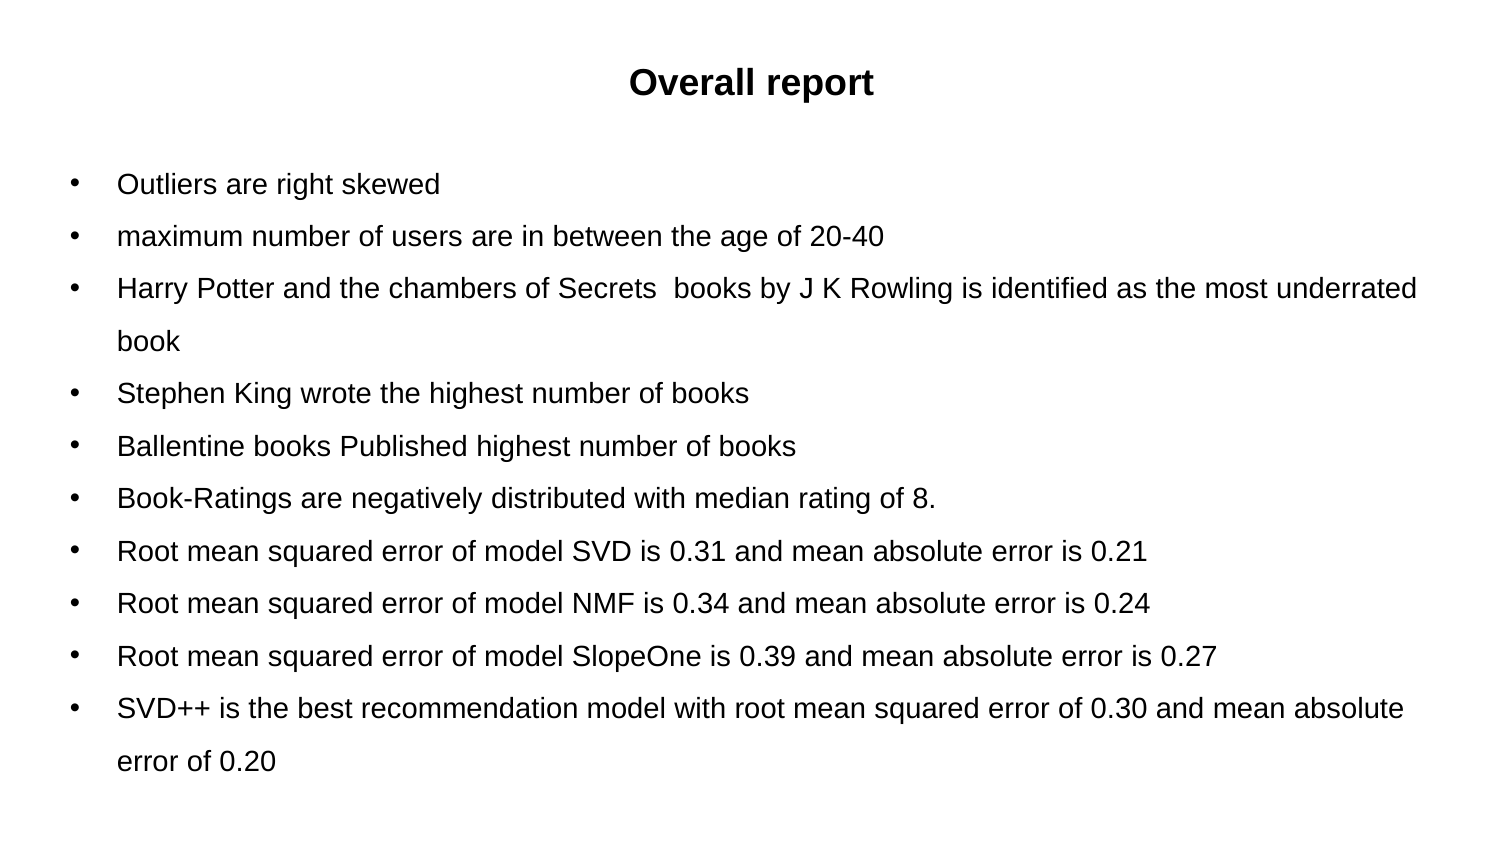

Overall report

Outliers are right skewed
maximum number of users are in between the age of 20-40
Harry Potter and the chambers of Secrets  books by J K Rowling is identified as the most underrated book
Stephen King wrote the highest number of books
Ballentine books Published highest number of books
Book-Ratings are negatively distributed with median rating of 8.
Root mean squared error of model SVD is 0.31 and mean absolute error is 0.21
Root mean squared error of model NMF is 0.34 and mean absolute error is 0.24
Root mean squared error of model SlopeOne is 0.39 and mean absolute error is 0.27
SVD++ is the best recommendation model with root mean squared error of 0.30 and mean absolute error of 0.20